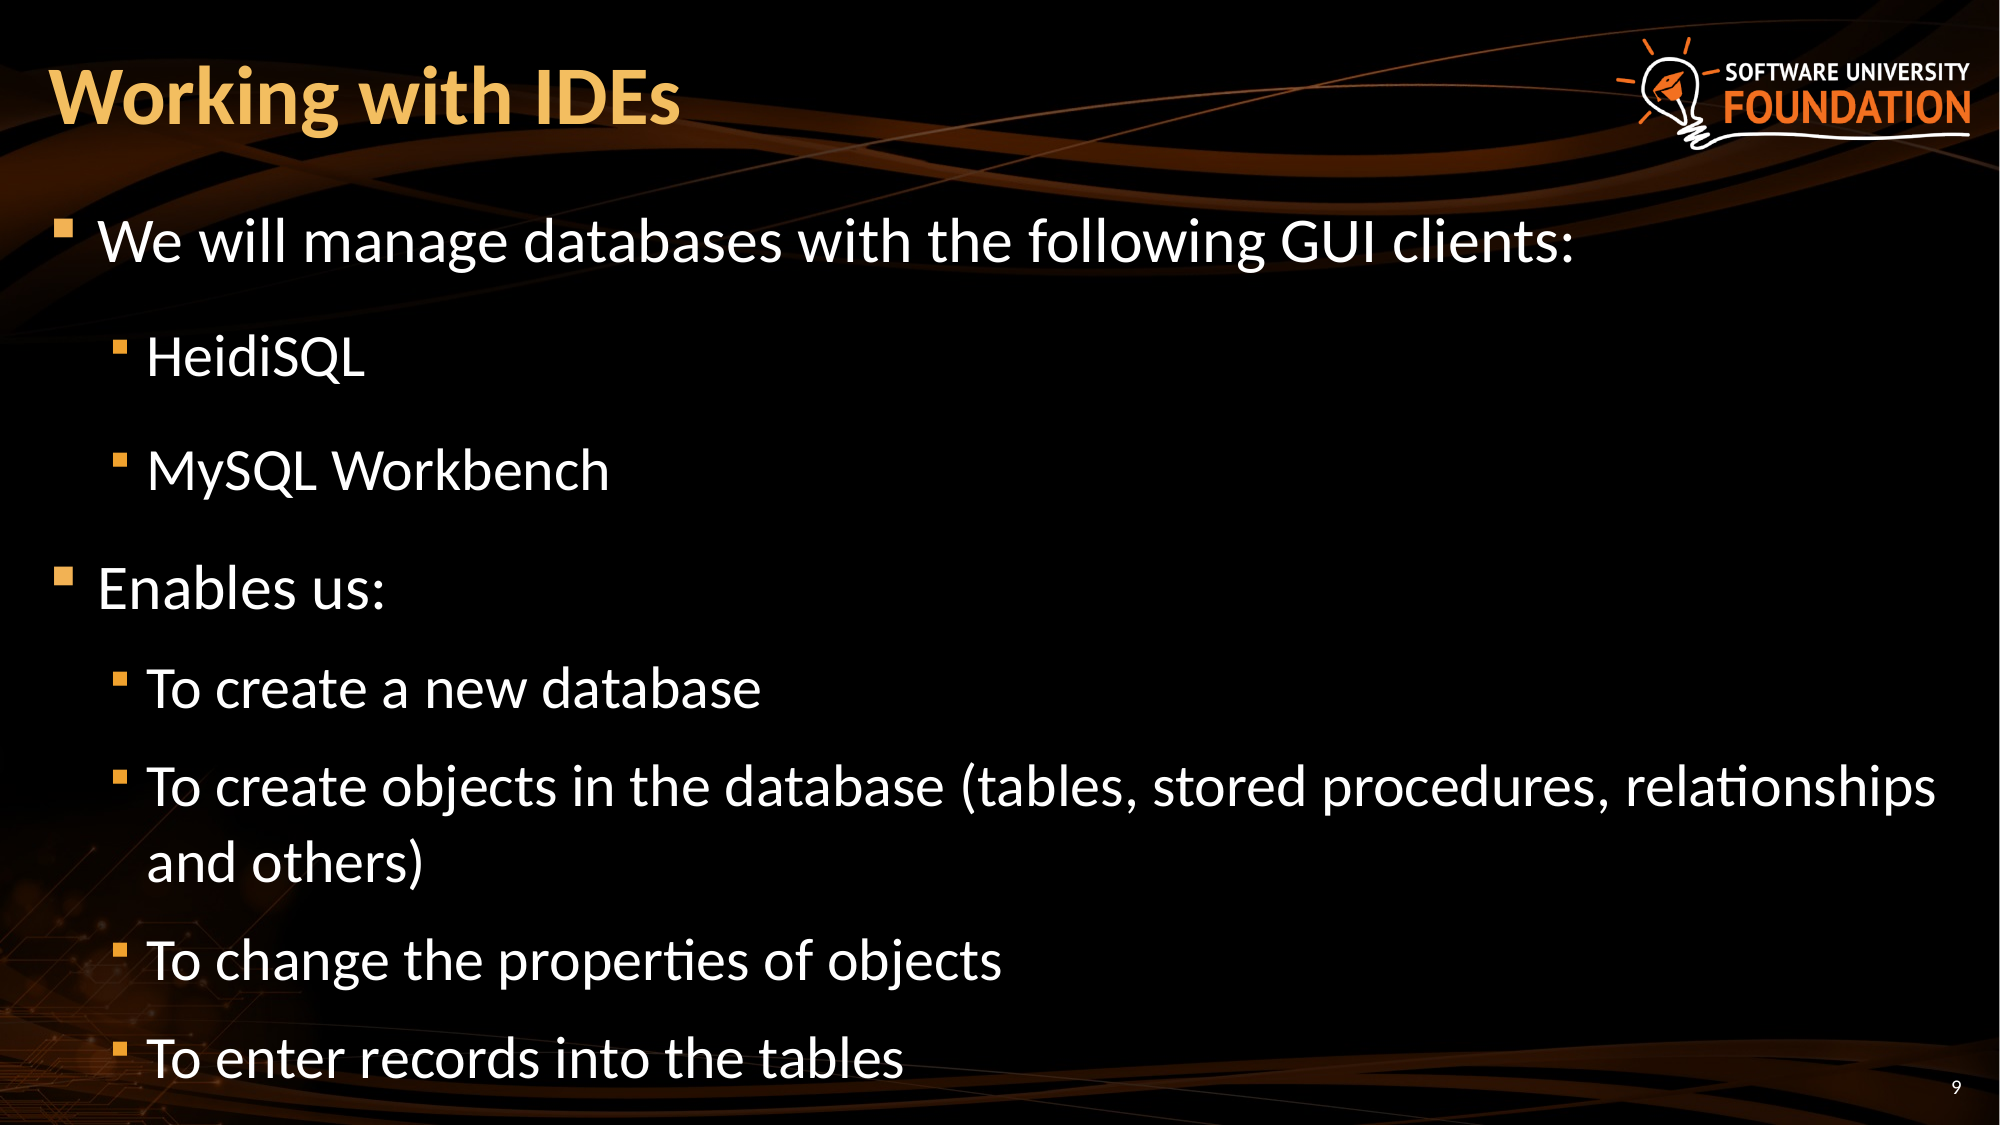

# Working with IDEs
We will manage databases with the following GUI clients:
HeidiSQL
MySQL Workbench
Enables us:
To create a new database
To create objects in the database (tables, stored procedures, relationships and others)
To change the properties of objects
To enter records into the tables

9